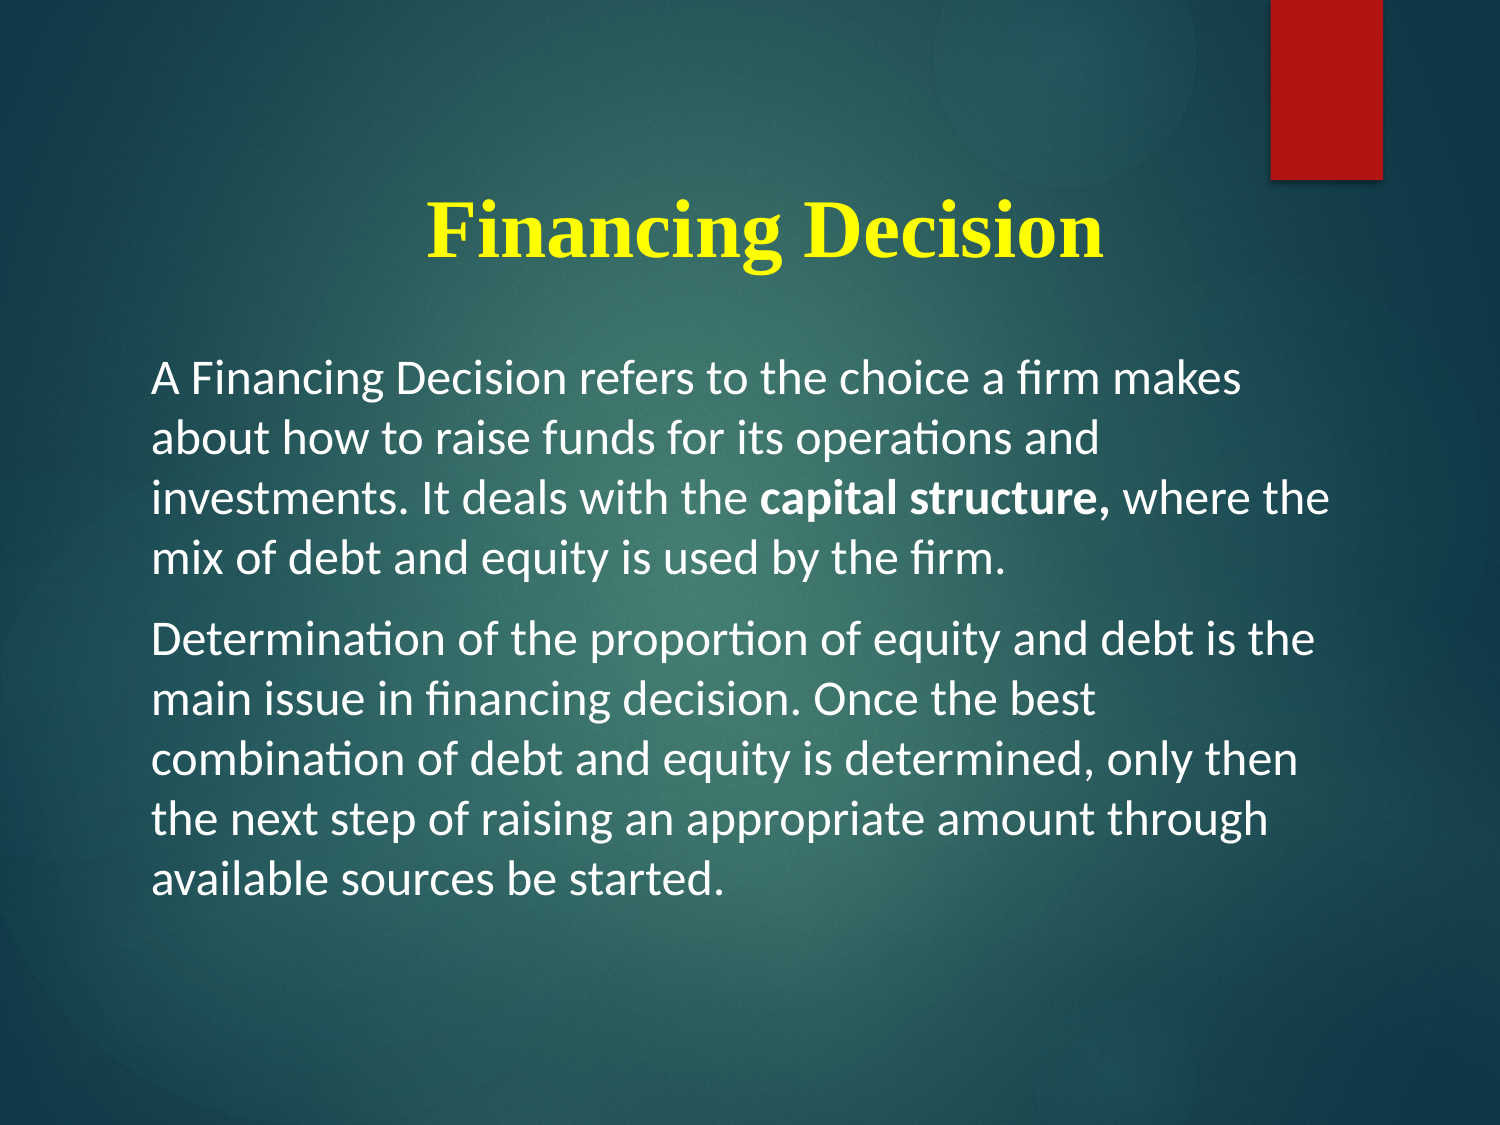

# Financing Decision
A Financing Decision refers to the choice a firm makes about how to raise funds for its operations and investments. It deals with the capital structure, where the mix of debt and equity is used by the firm.
Determination of the proportion of equity and debt is the main issue in financing decision. Once the best combination of debt and equity is determined, only then the next step of raising an appropriate amount through available sources be started.